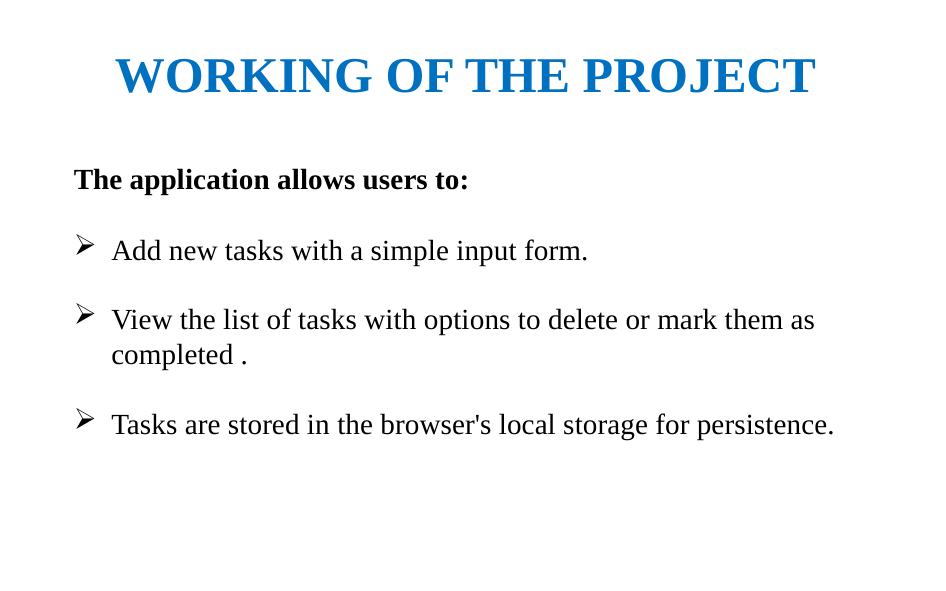

WORKING OF THE PROJECT
The application allows users to:

Add new tasks with a simple input form.

View the list of tasks with options to delete or mark them as completed .

Tasks are stored in the browser's local storage for persistence.